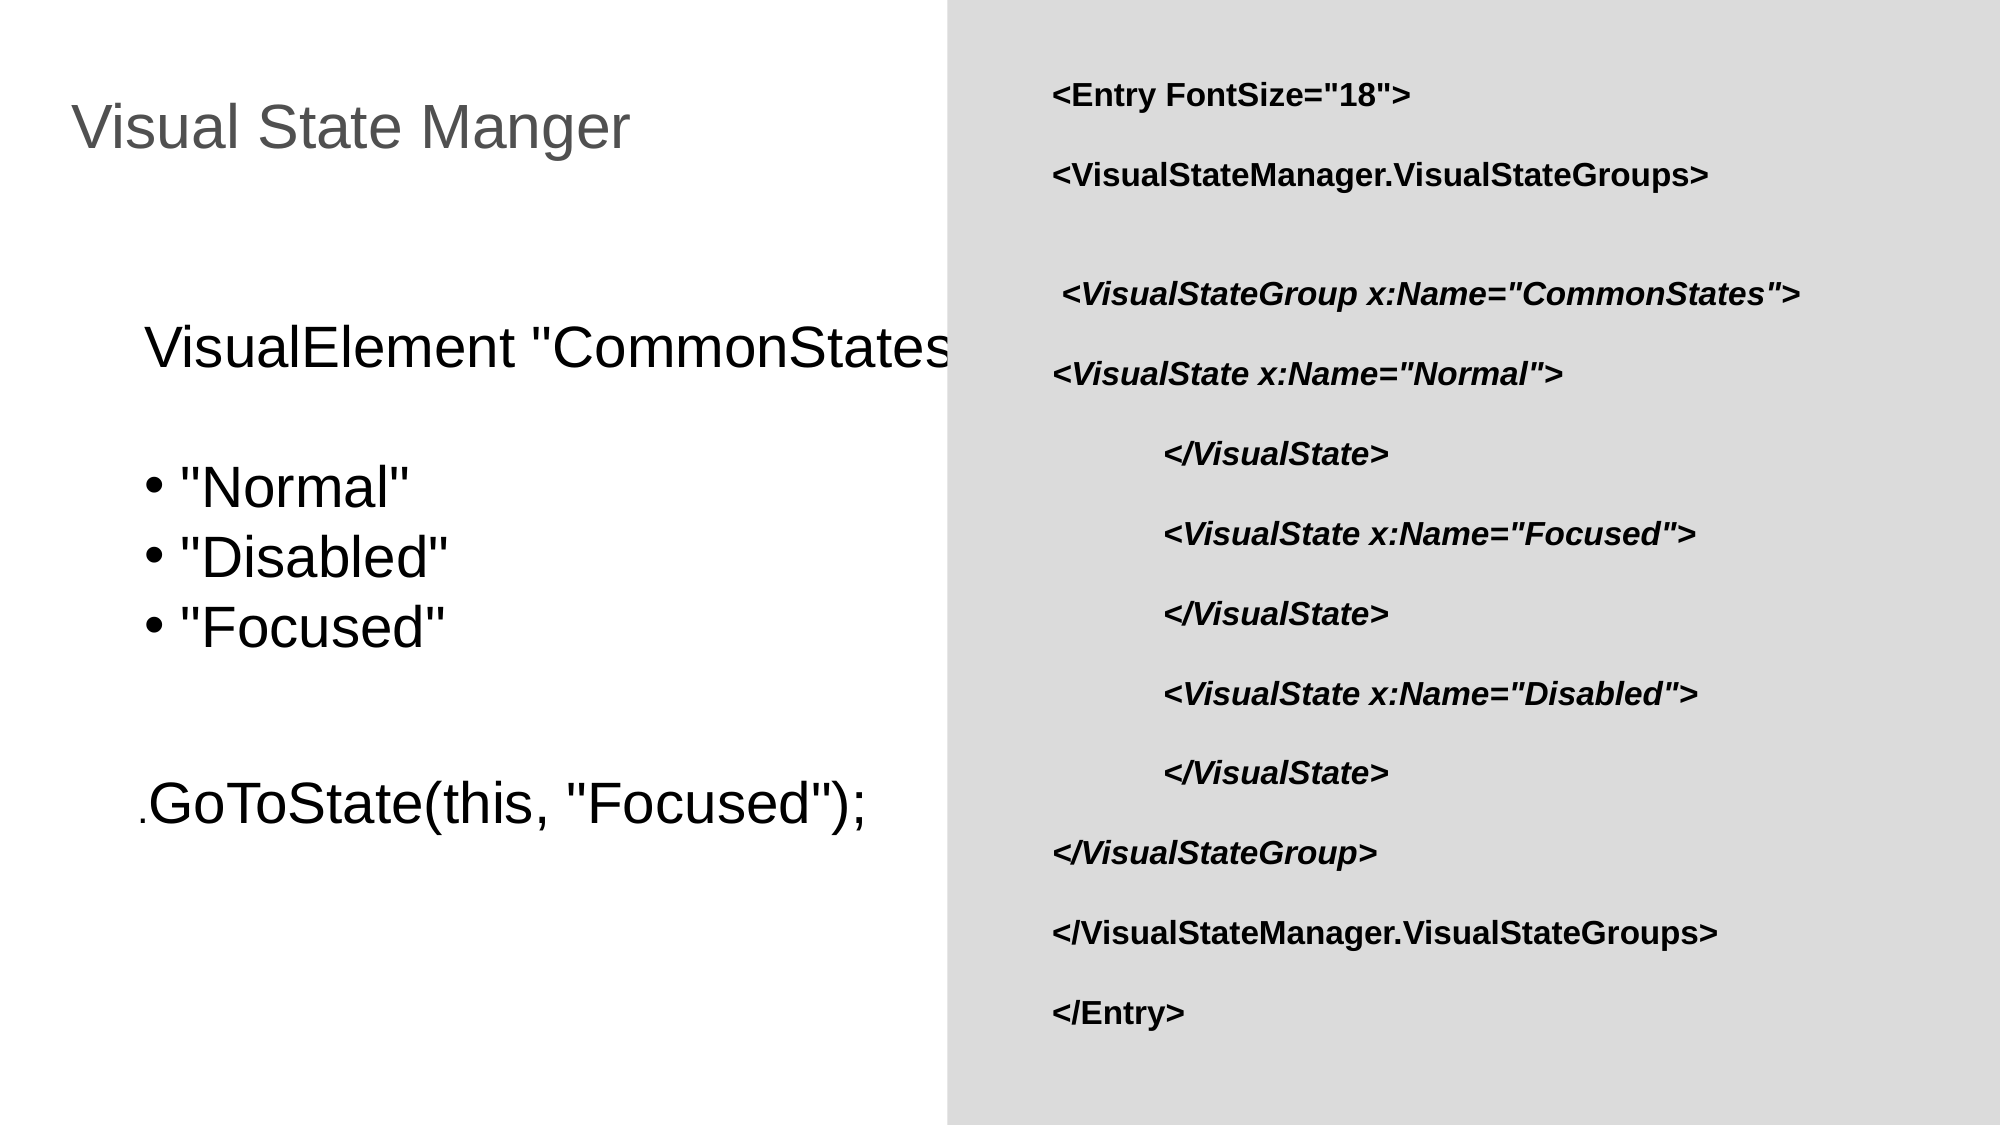

<Entry FontSize="18">

<VisualStateManager.VisualStateGroups>

 <VisualStateGroup x:Name="CommonStates">

<VisualState x:Name="Normal">

            </VisualState>

            <VisualState x:Name="Focused">

            </VisualState>

            <VisualState x:Name="Disabled">

            </VisualState>

</VisualStateGroup>

</VisualStateManager.VisualStateGroups>

</Entry>

Visual State Manger
VisualElement "CommonStates"

 "Normal"
 "Disabled"
 "Focused"
.GoToState(this, "Focused");